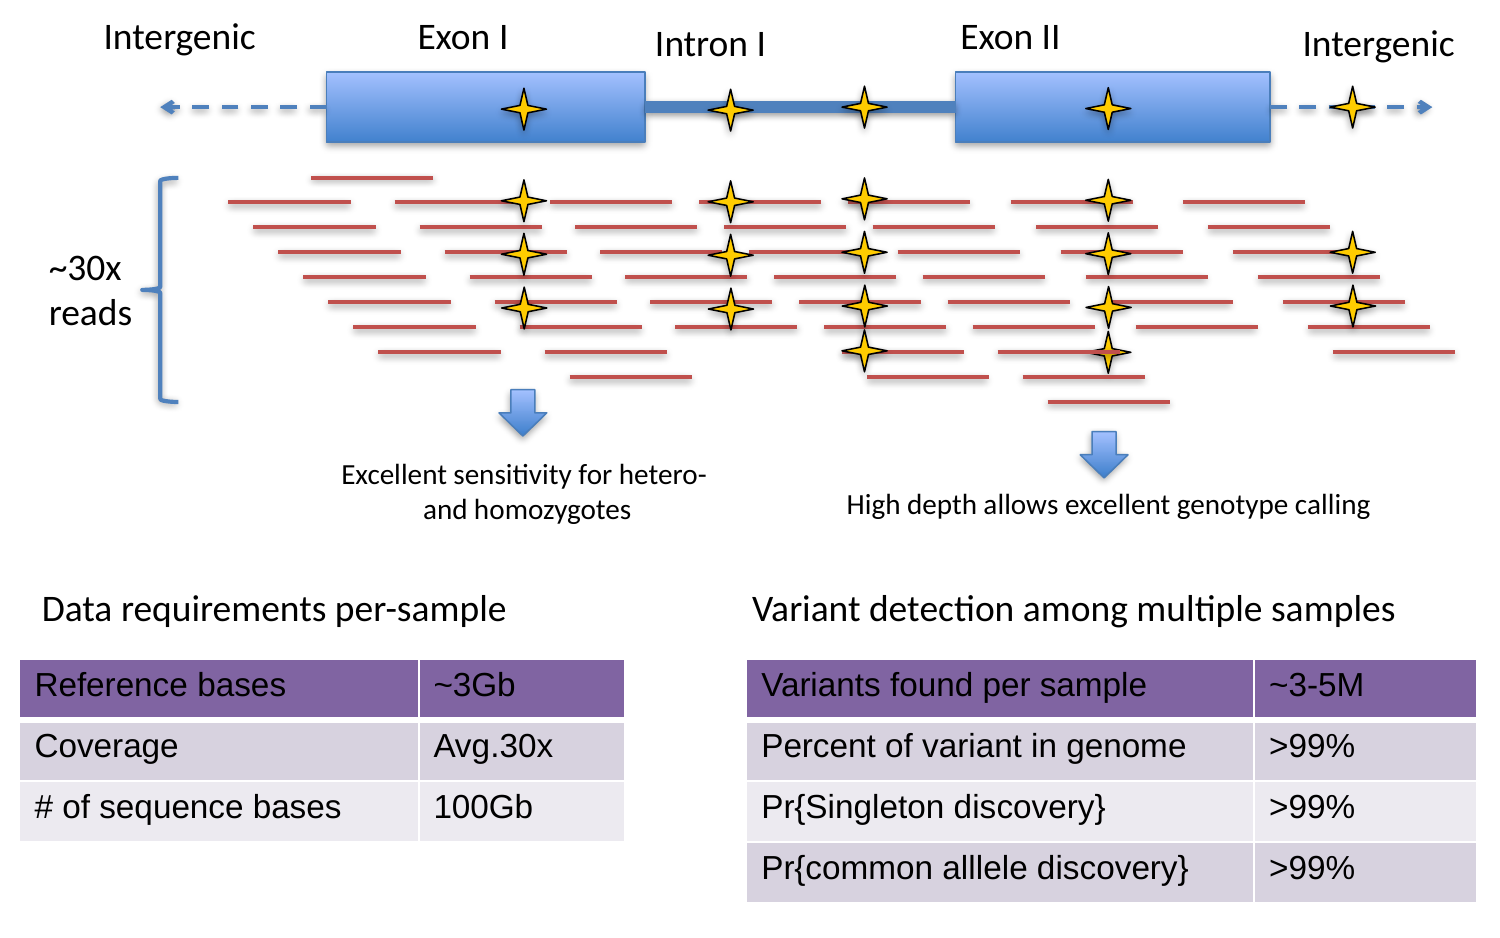

Intergenic
Exon I
Exon II
Intron I
Intergenic

~30x
reads

Excellent sensitivity for hetero-
and homozygotes
High depth allows excellent genotype calling
Data requirements per-sample
Variant detection among multiple samples
| Reference bases | ~3Gb |
| --- | --- |
| Coverage | Avg.30x |
| # of sequence bases | 100Gb |
| Variants found per sample | ~3-5M |
| --- | --- |
| Percent of variant in genome | >99% |
| Pr{Singleton discovery} | >99% |
| Pr{common alllele discovery} | >99% |